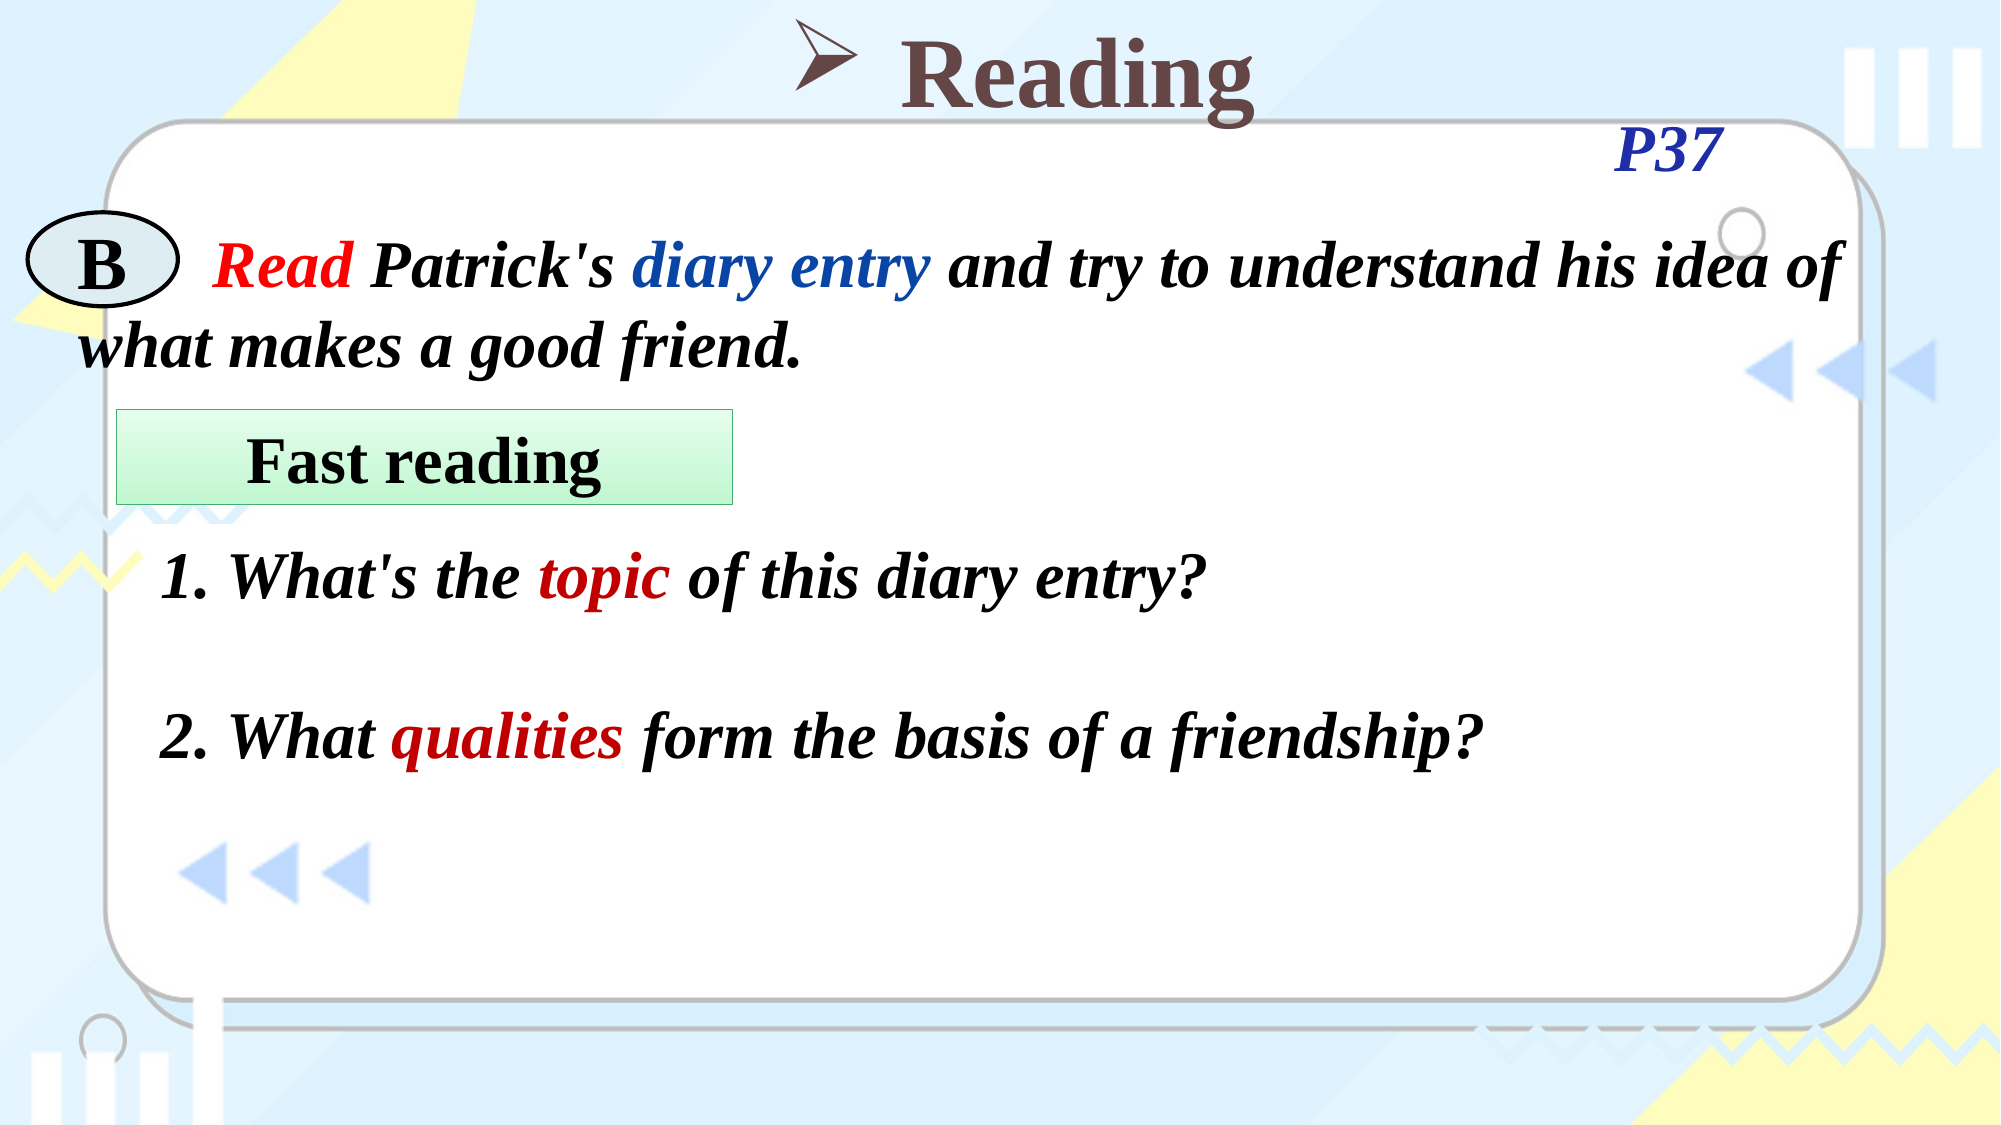

Reading
P37
B
        Read Patrick's diary entry and try to understand his idea of what makes a good friend.
Fast reading
1. What's the topic of this diary entry?

2. What qualities form the basis of a friendship?